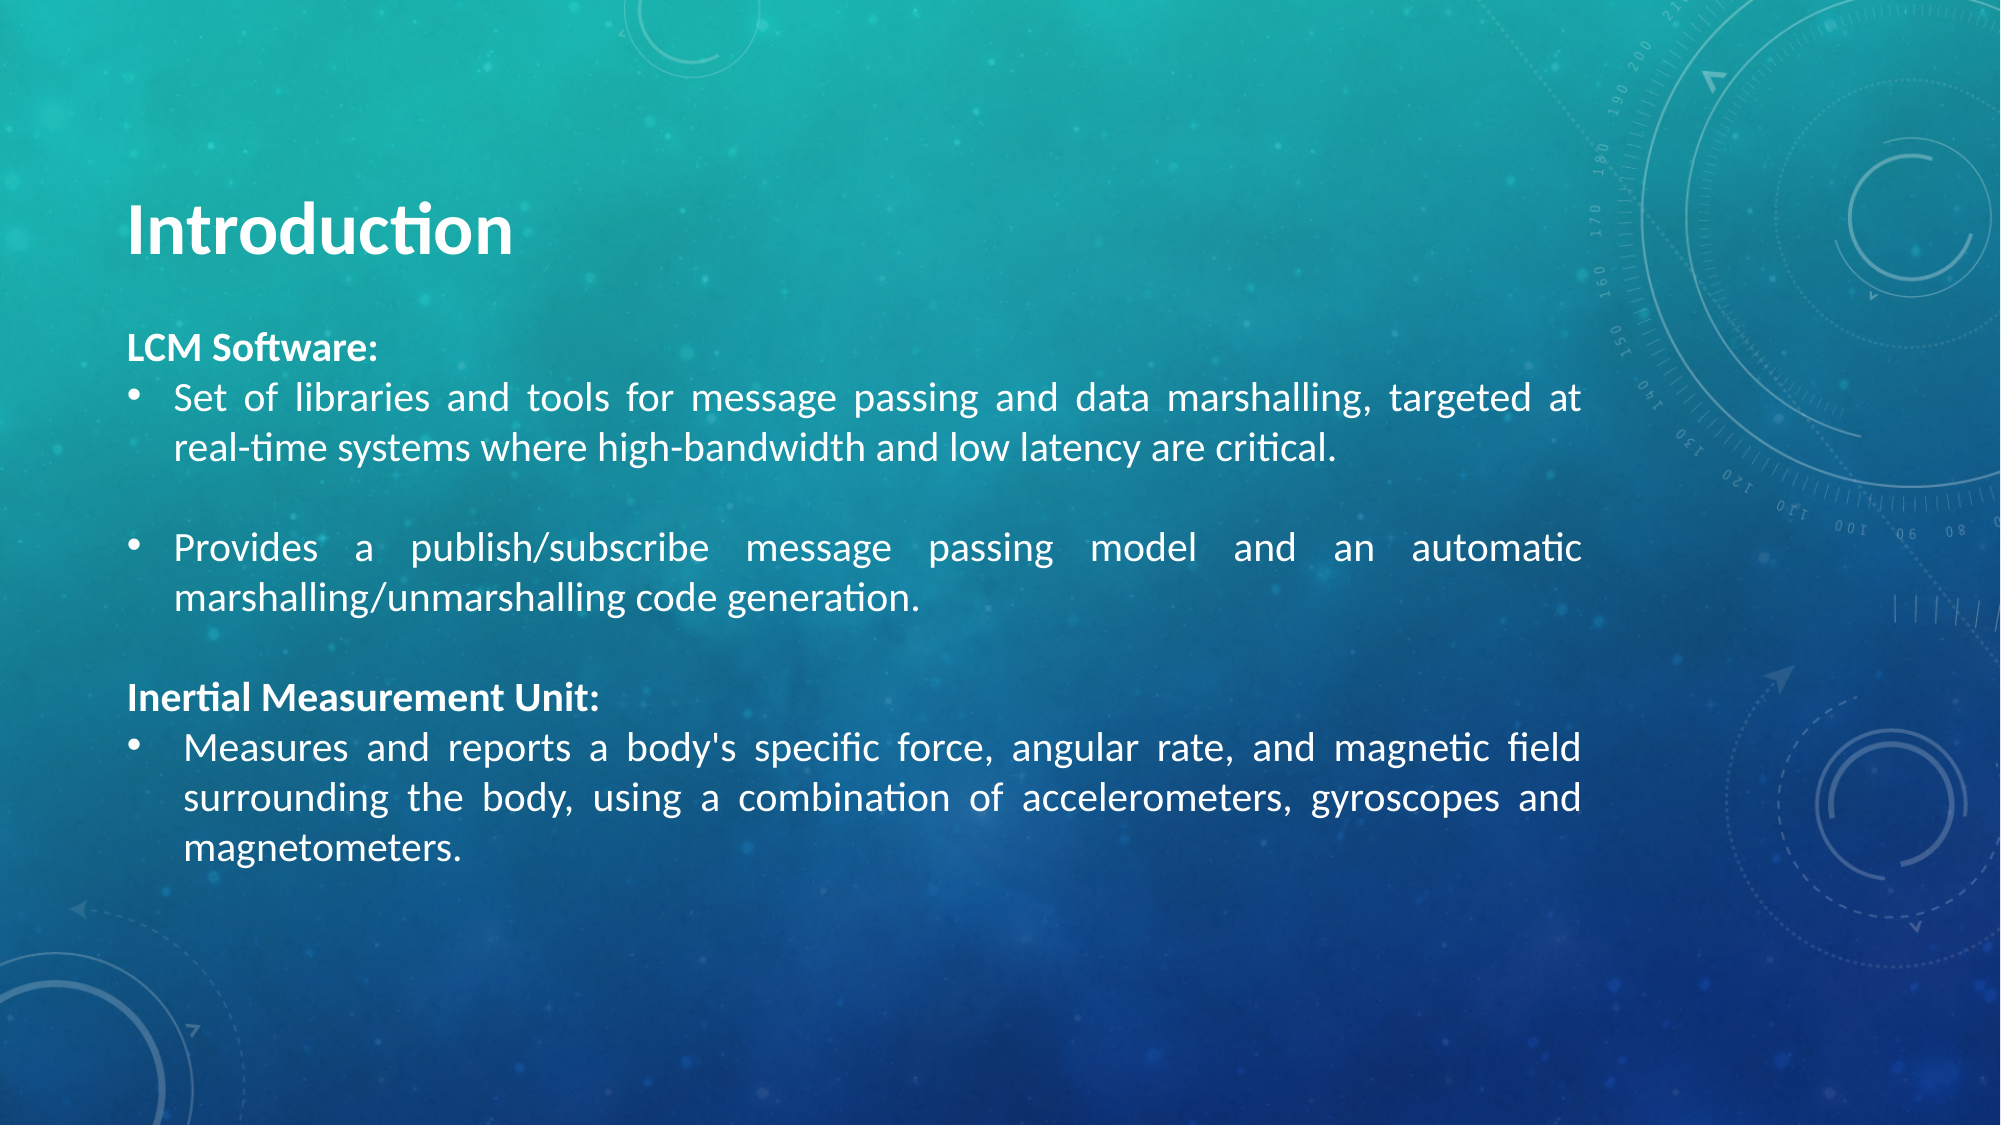

Introduction

LCM Software:
Set of libraries and tools for message passing and data marshalling, targeted at real-time systems where high-bandwidth and low latency are critical.

Provides a publish/subscribe message passing model and an automatic marshalling/unmarshalling code generation.

Inertial Measurement Unit:
Measures and reports a body's specific force, angular rate, and magnetic field surrounding the body, using a combination of accelerometers, gyroscopes and magnetometers.